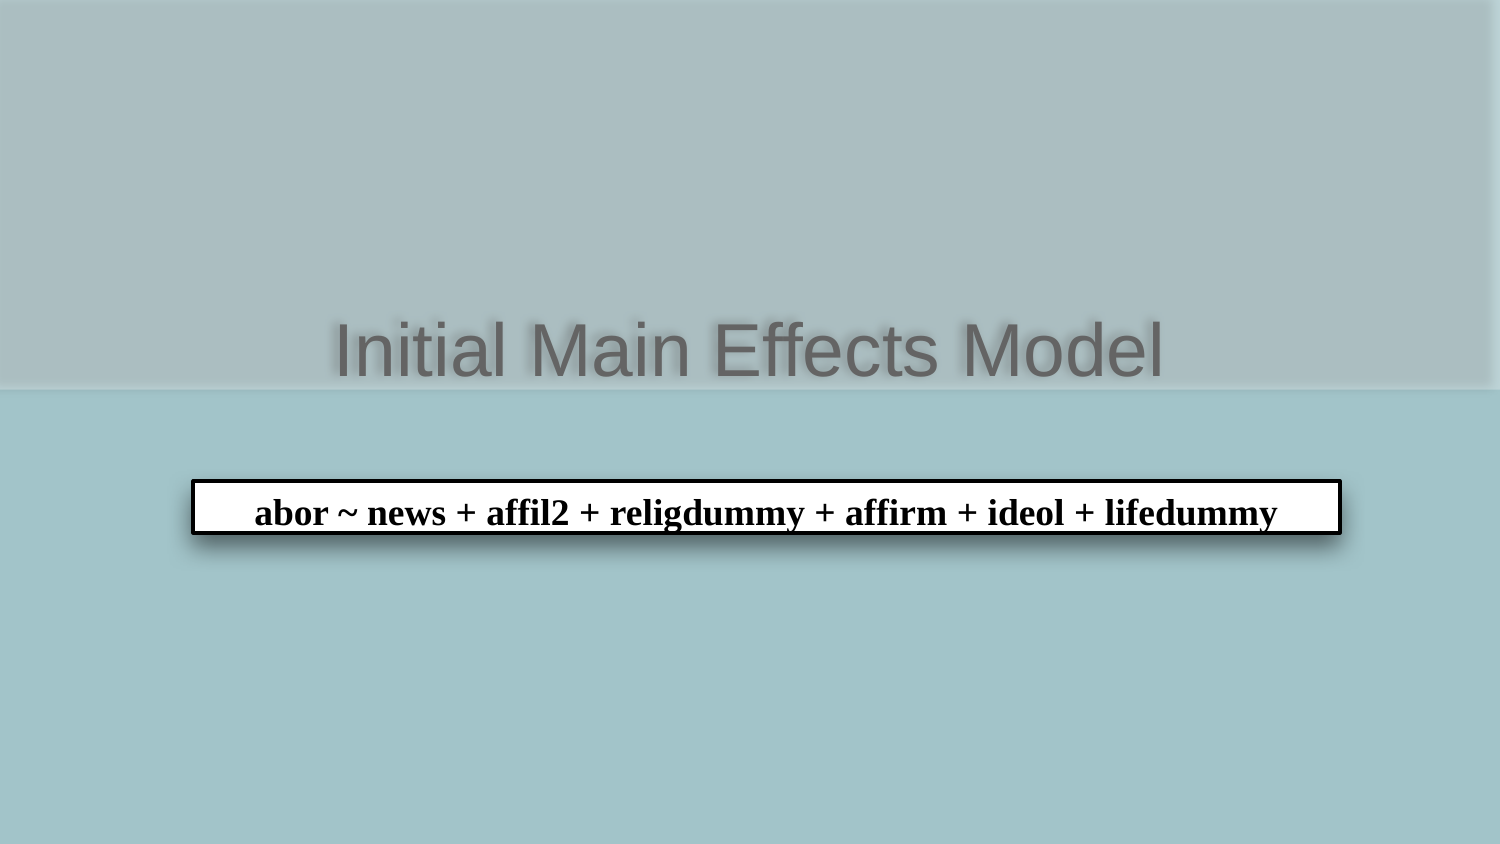

# Initial Main Effects Model
abor ~ news + affil2 + religdummy + affirm + ideol + lifedummy